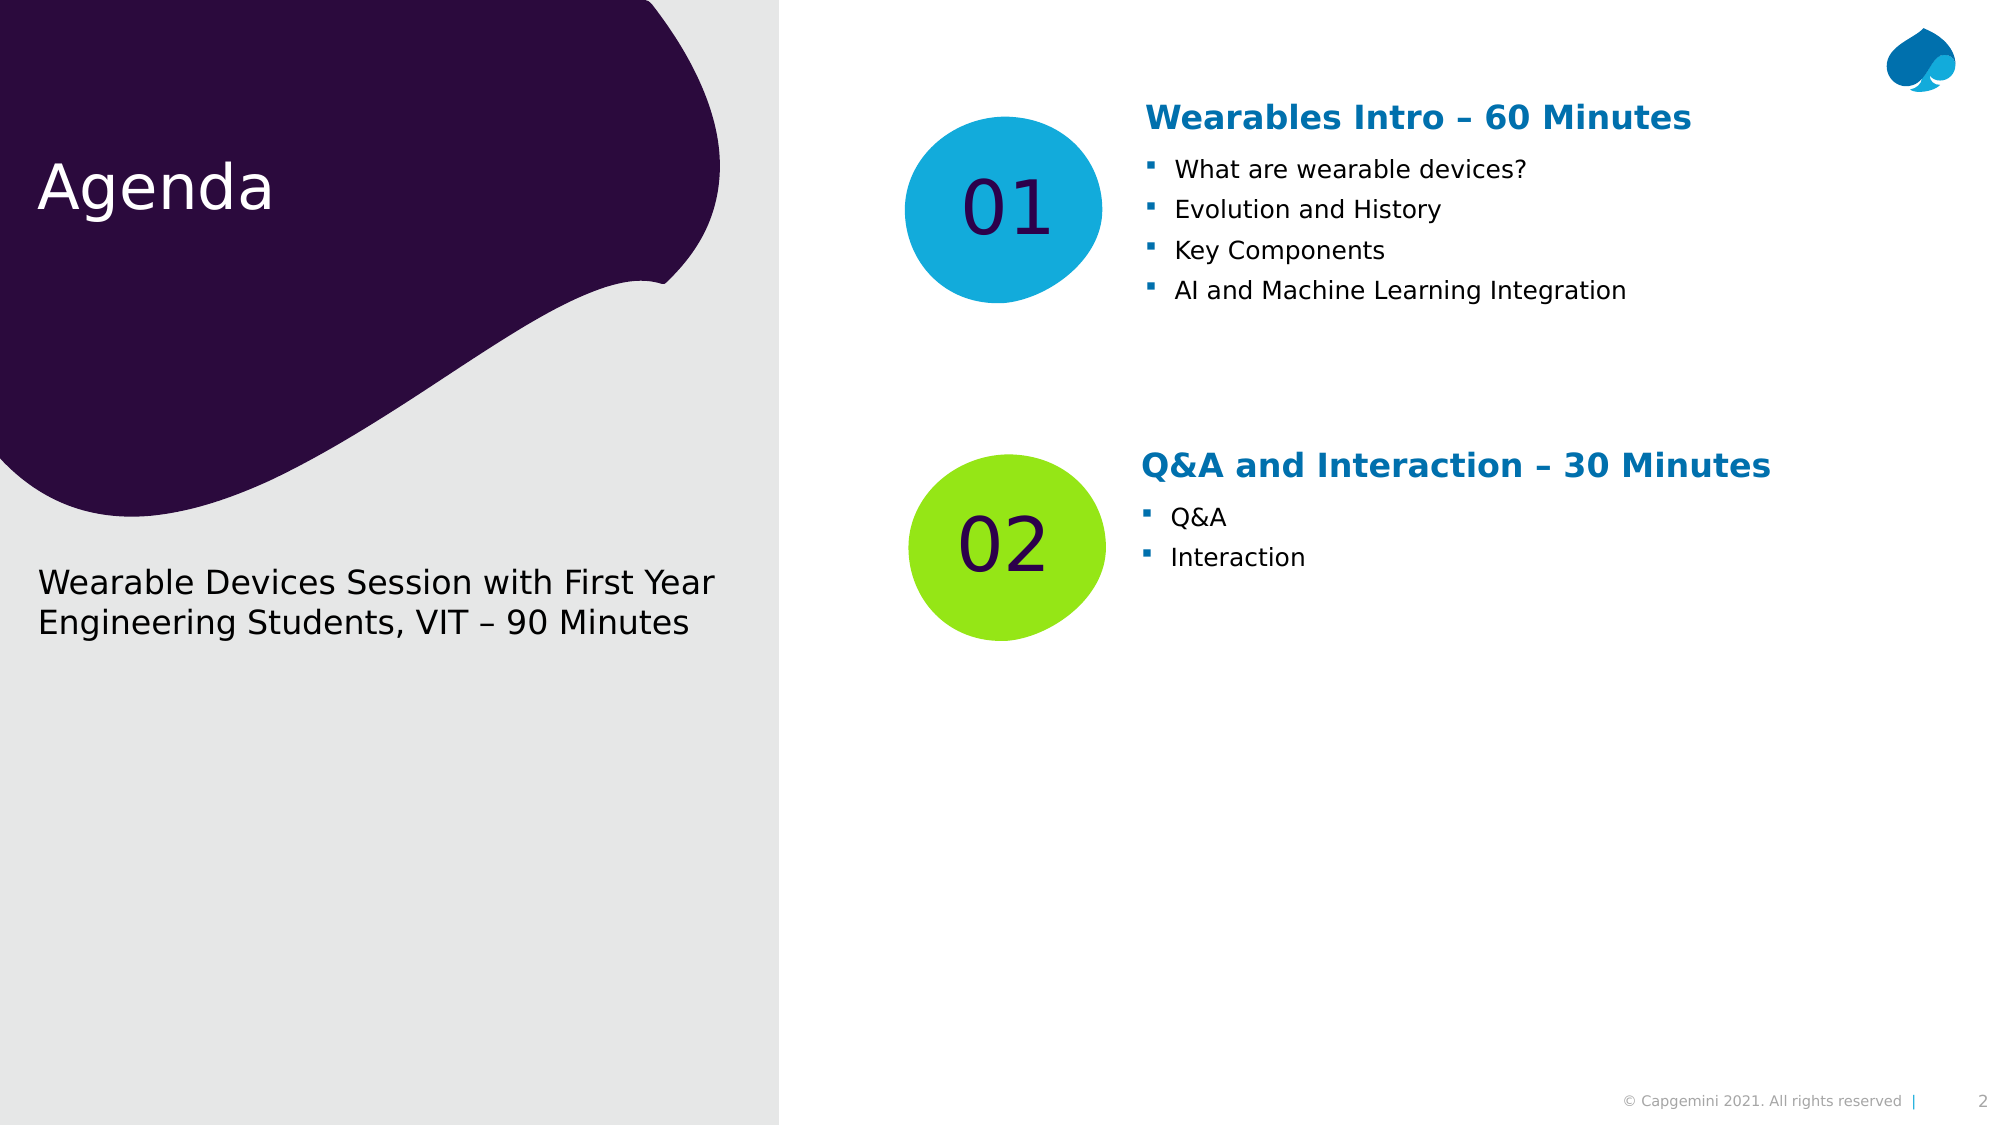

# Agenda
Wearables Intro – 60 Minutes

What are wearable devices?
Evolution and History
Key Components
AI and Machine Learning Integration

01
Q&A and Interaction – 30 Minutes

Q&A
Interaction

02
Wearable Devices Session with First Year Engineering Students, VIT – 90 Minutes